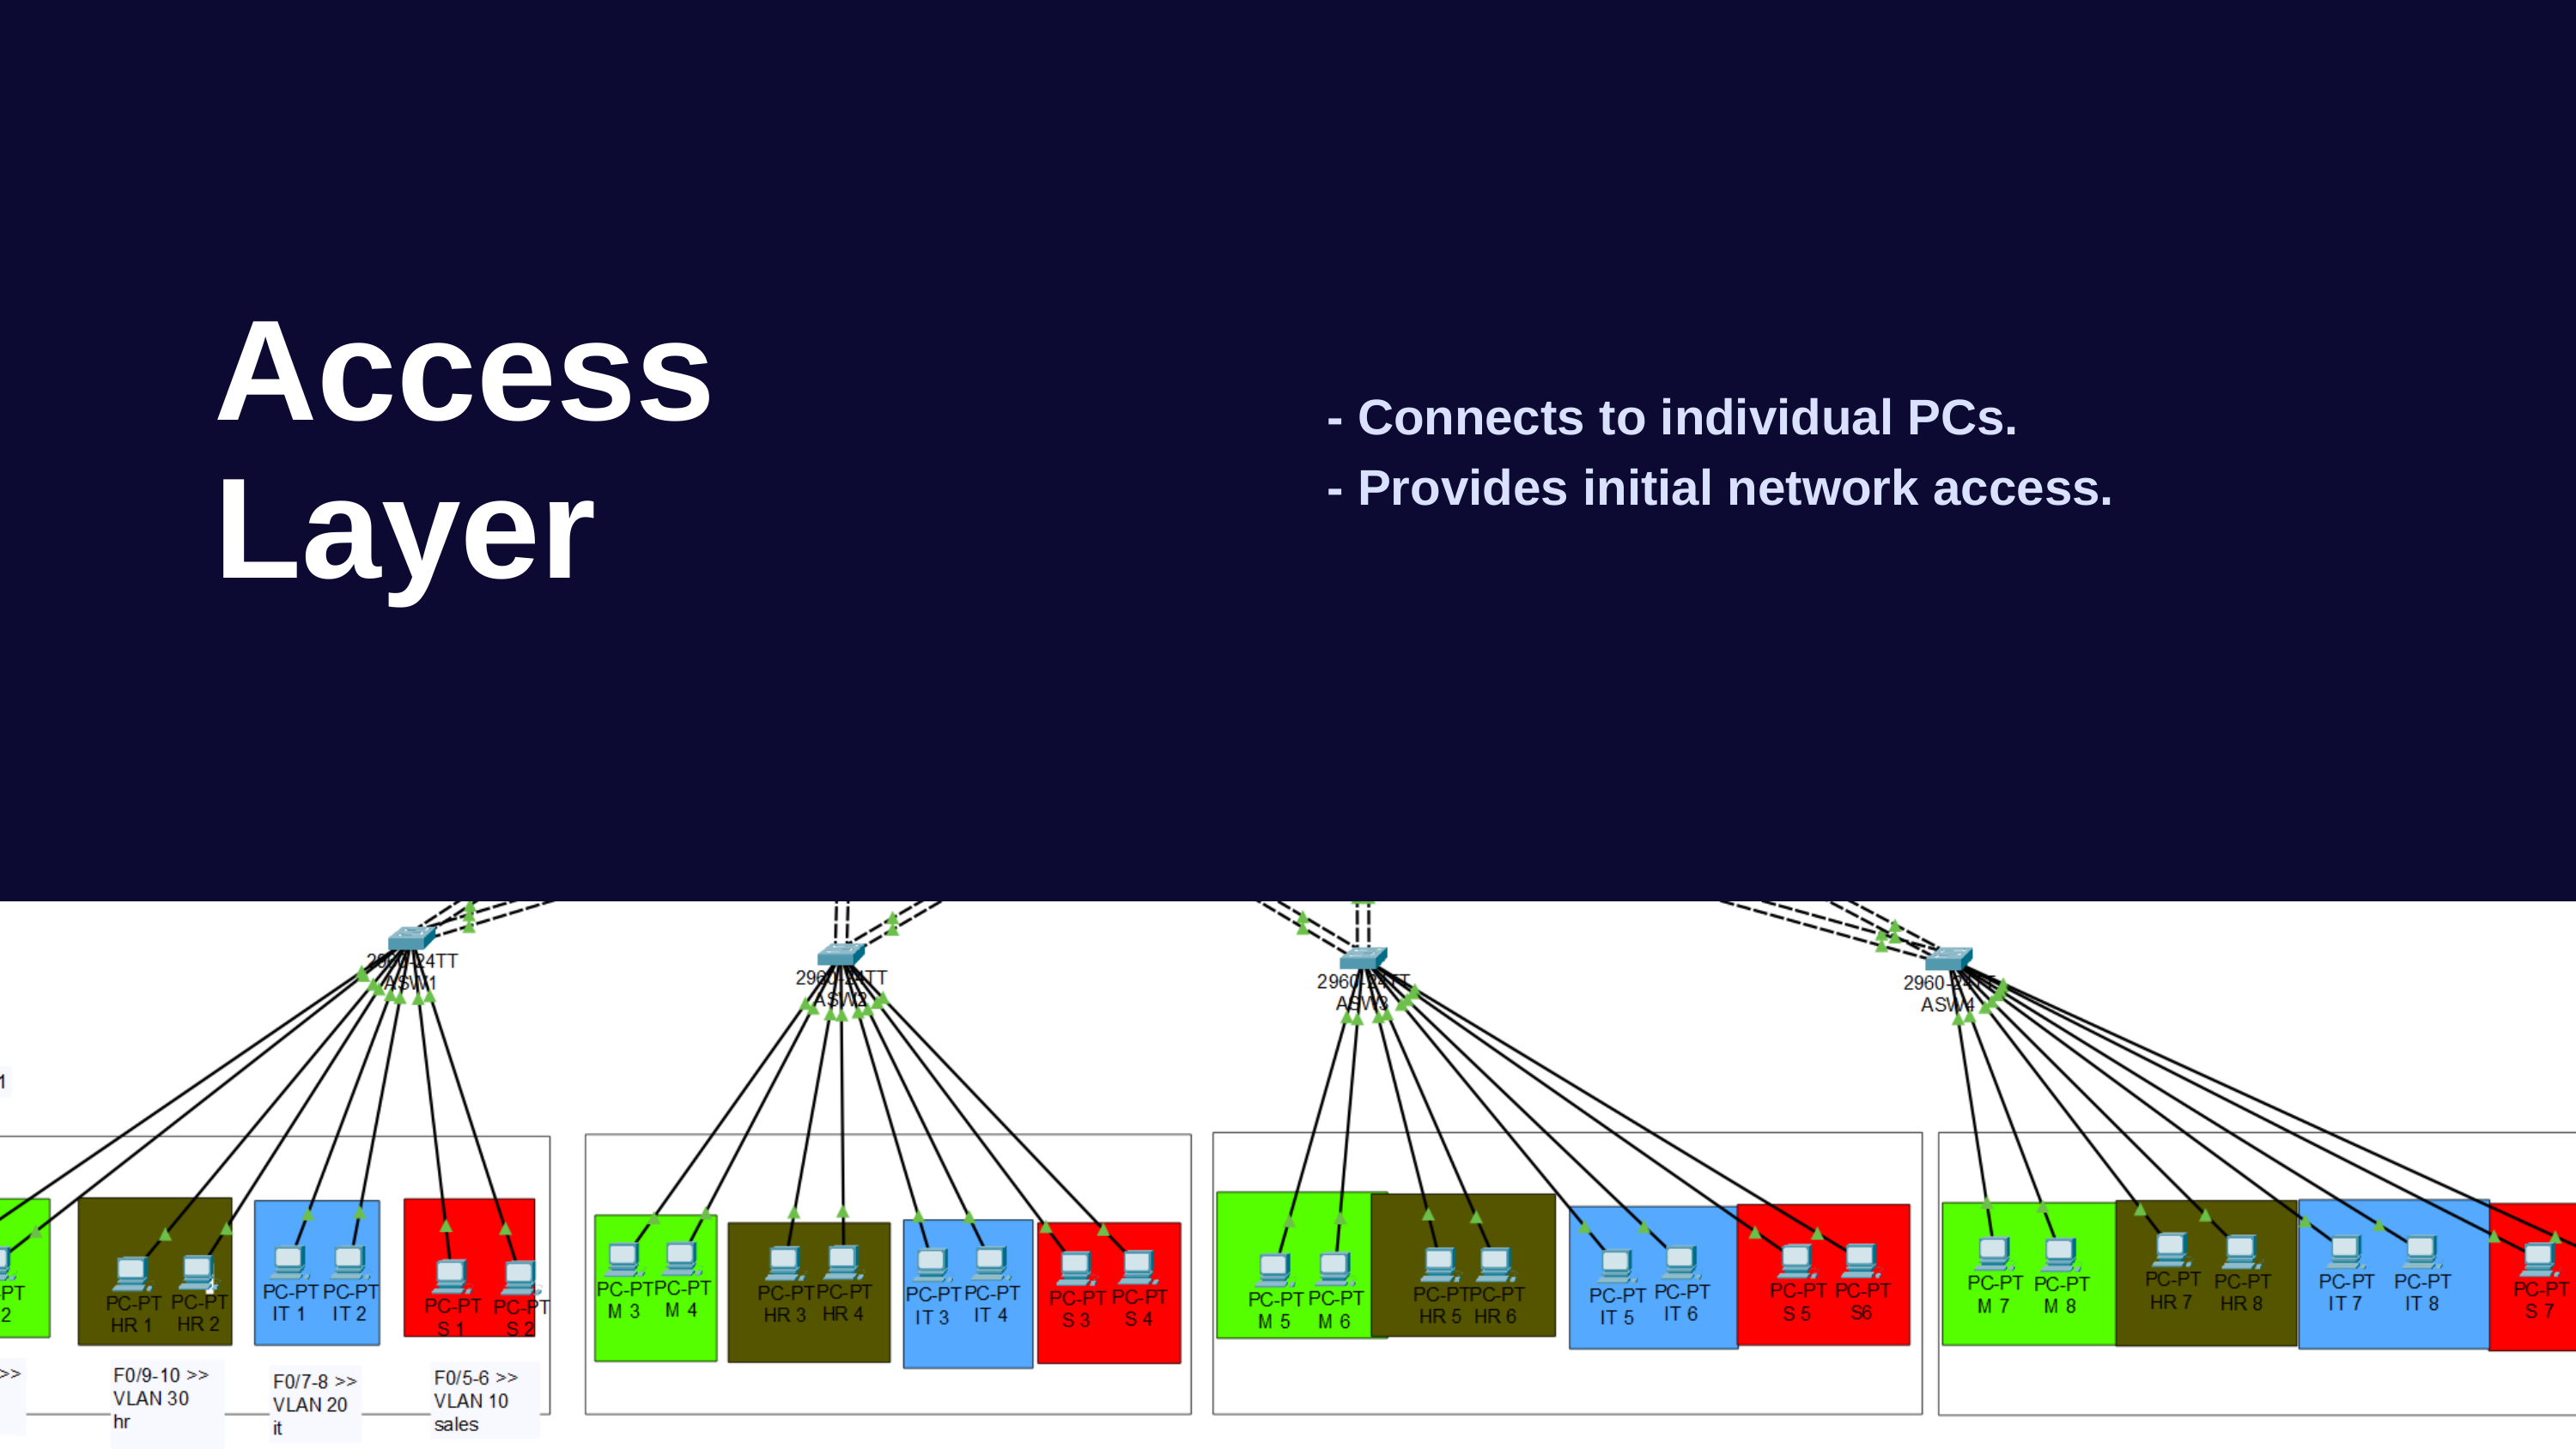

Access Layer
 - Connects to individual PCs.
 - Provides initial network access.